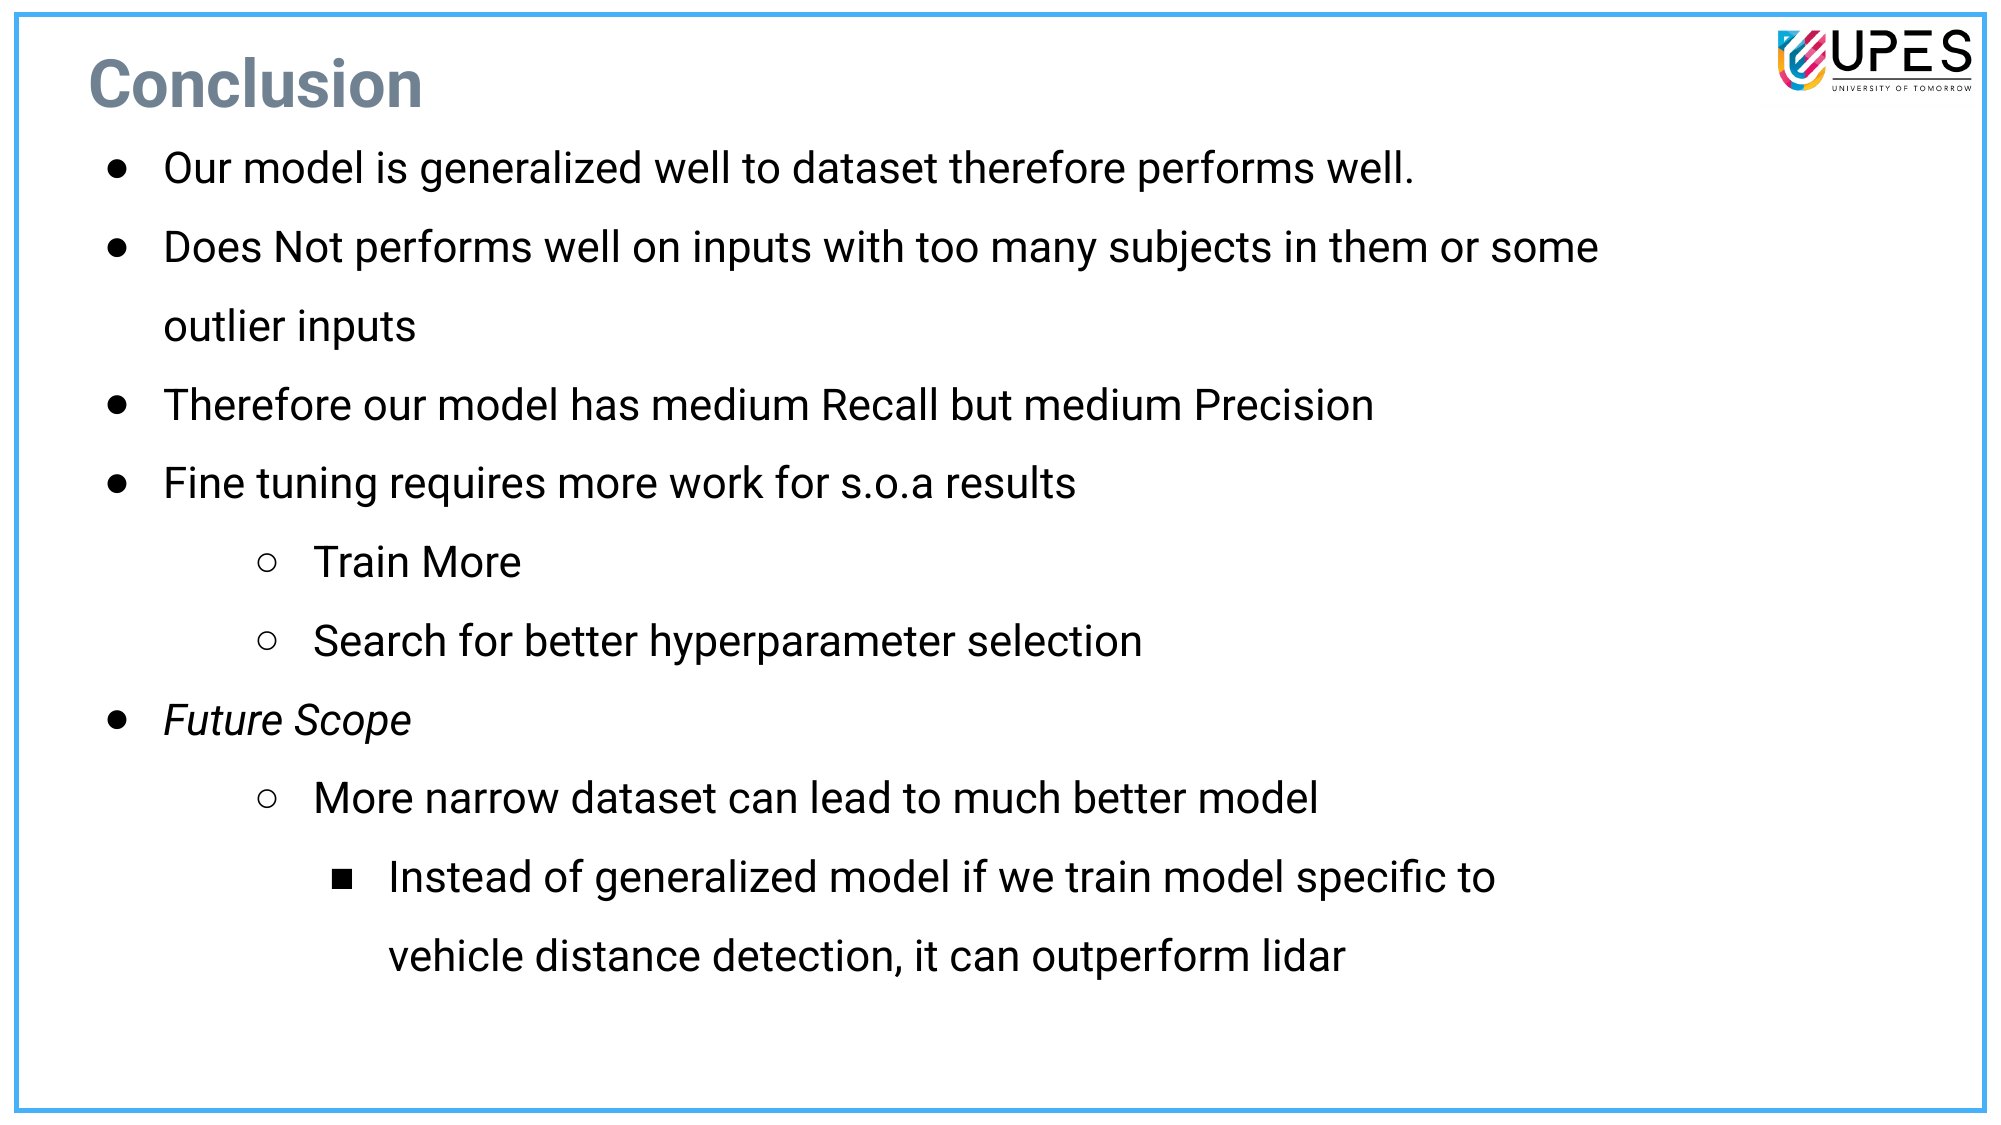

# Conclusion
Our model is generalized well to dataset therefore performs well.
Does Not performs well on inputs with too many subjects in them or some outlier inputs
Therefore our model has medium Recall but medium Precision
Fine tuning requires more work for s.o.a results
Train More
Search for better hyperparameter selection
Future Scope
More narrow dataset can lead to much better model
Instead of generalized model if we train model specific to vehicle distance detection, it can outperform lidar